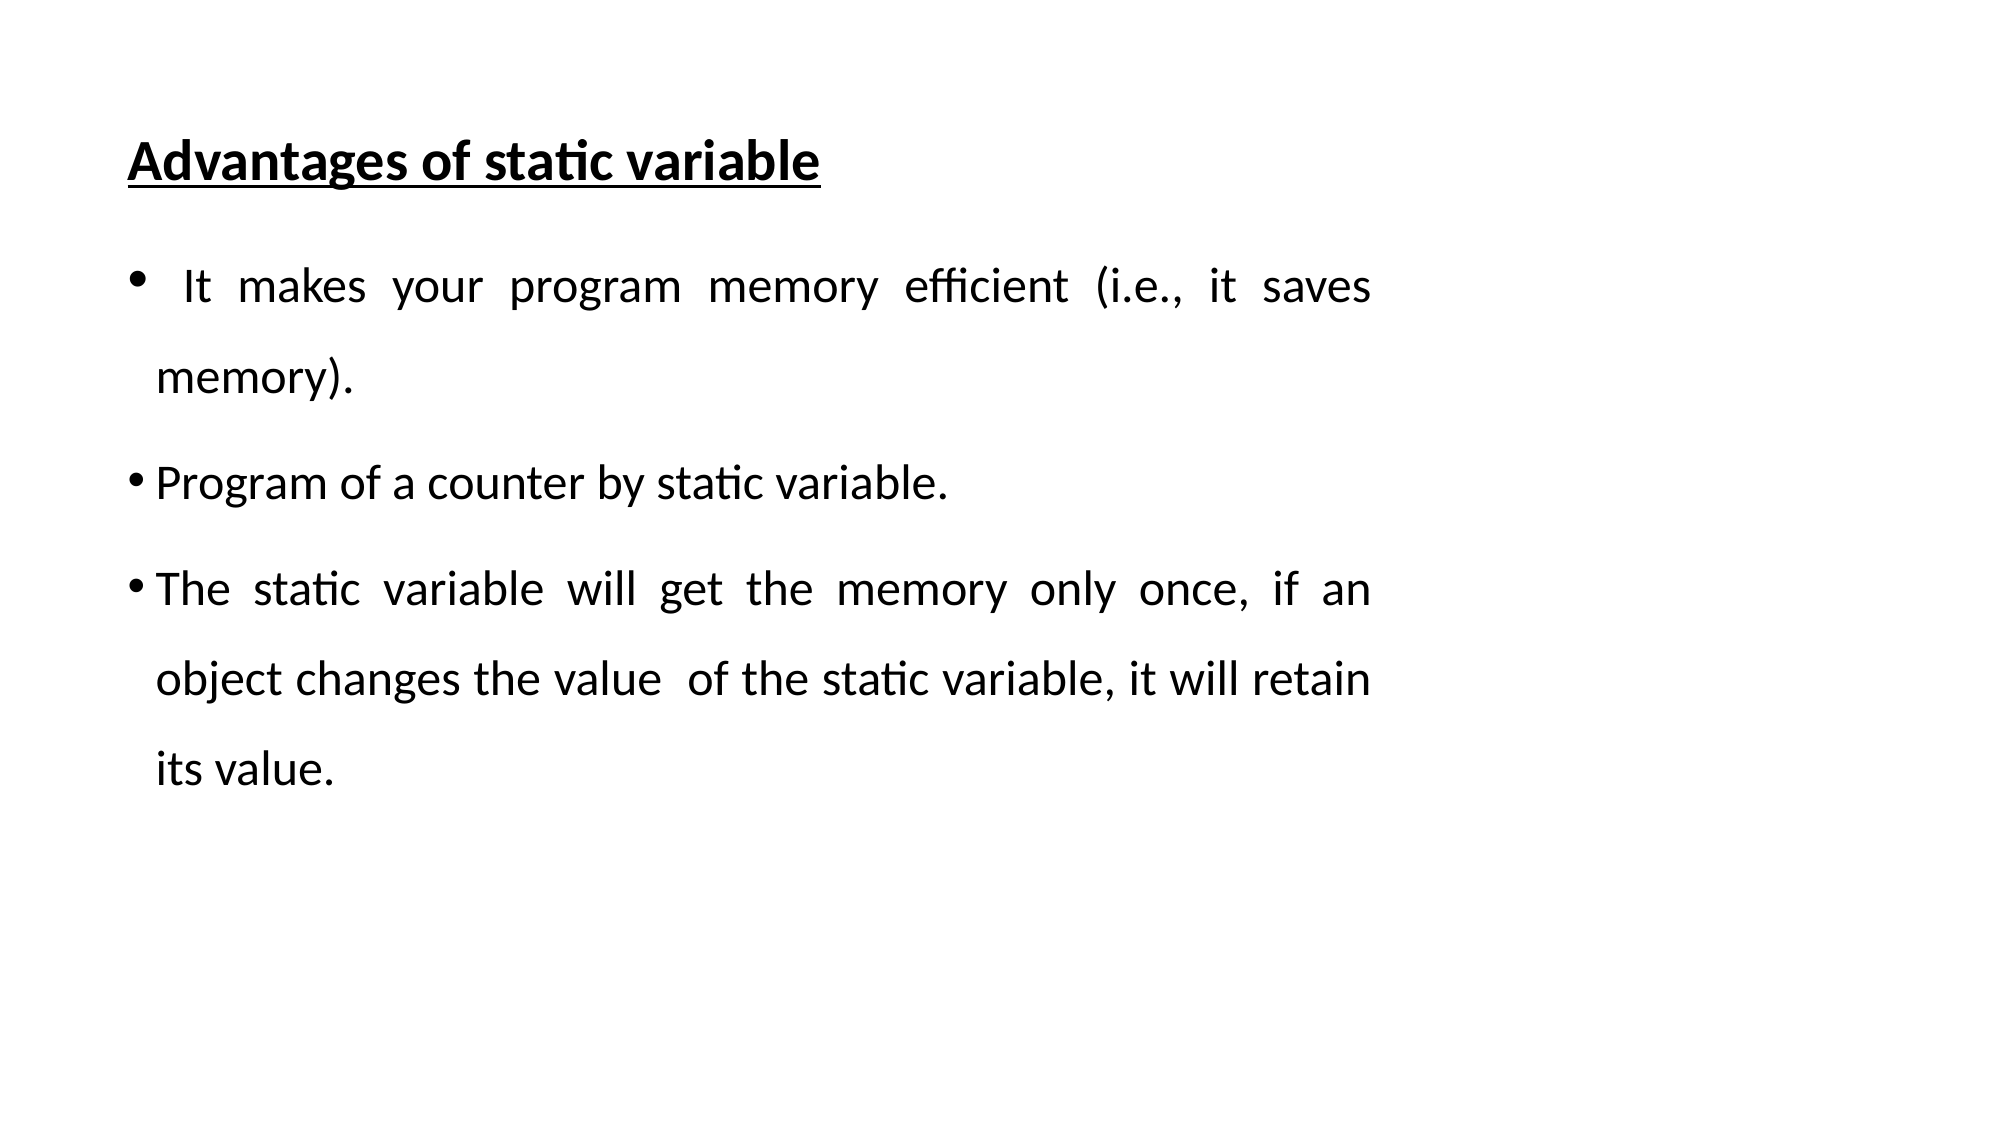

Advantages of static variable
 It makes your program memory efficient (i.e., it saves memory).
Program of a counter by static variable.
The static variable will get the memory only once, if an object changes the value  of the static variable, it will retain its value.